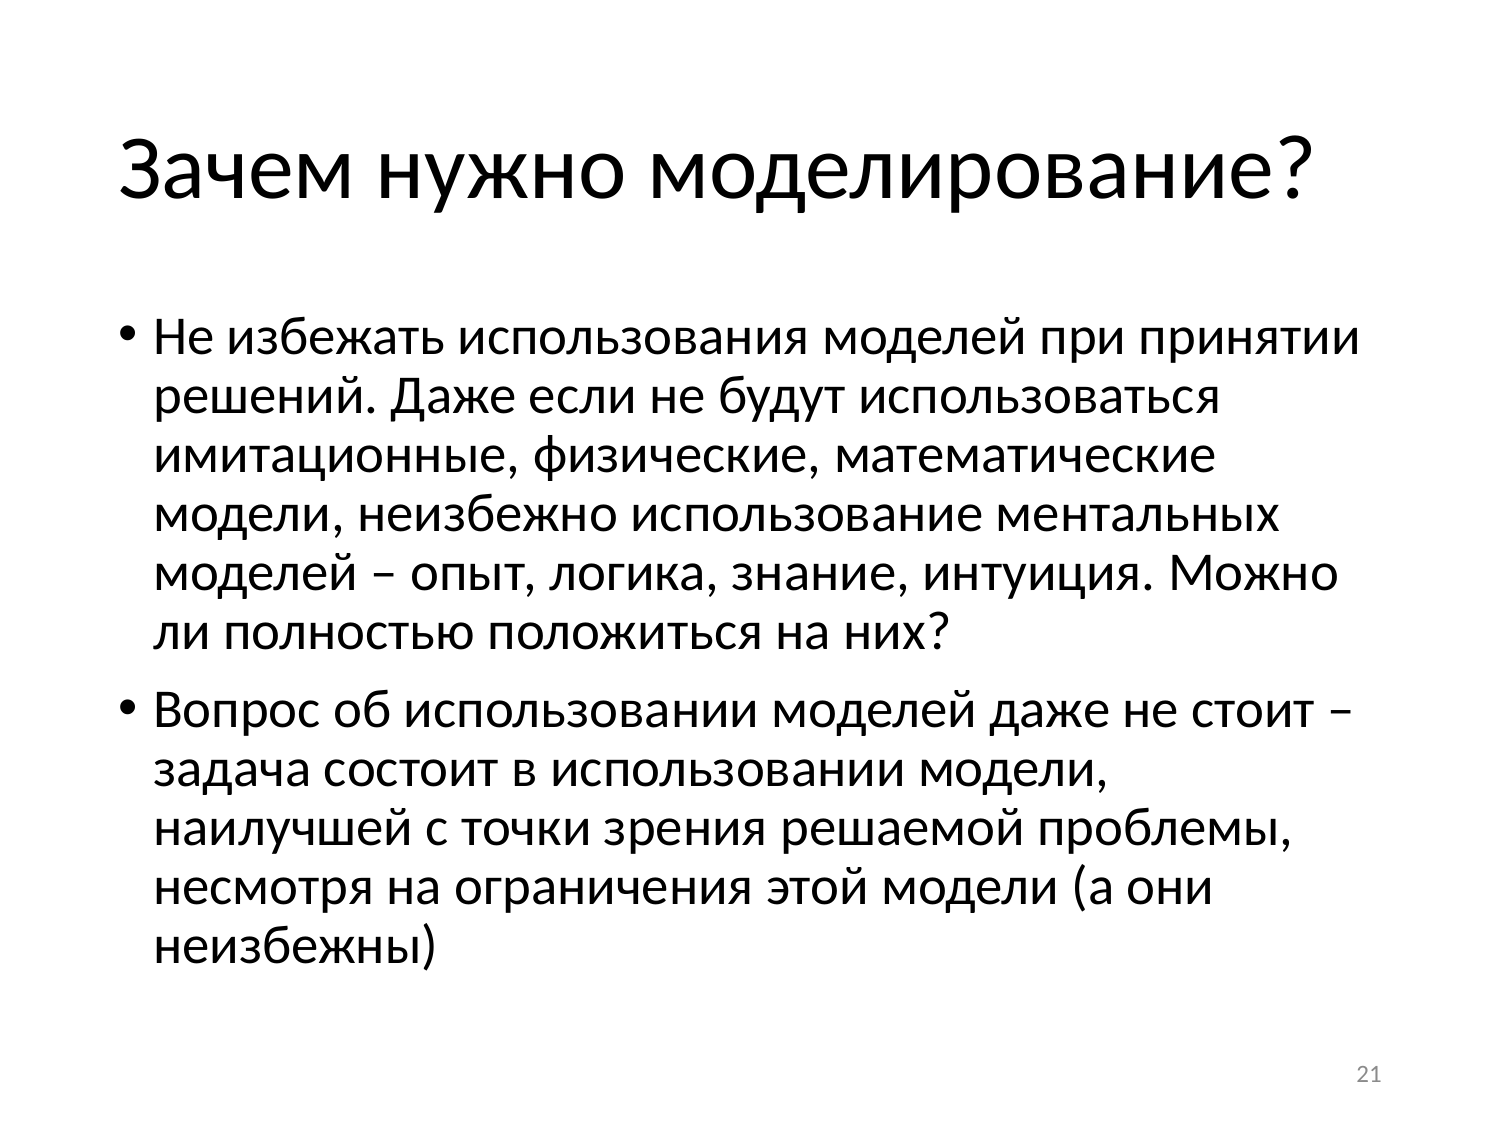

# Зачем нужно моделирование?
Не избежать использования моделей при принятии решений. Даже если не будут использоваться имитационные, физические, математические модели, неизбежно использование ментальных моделей – опыт, логика, знание, интуиция. Можно ли полностью положиться на них?
Вопрос об использовании моделей даже не стоит – задача состоит в использовании модели, наилучшей с точки зрения решаемой проблемы, несмотря на ограничения этой модели (а они неизбежны)
21